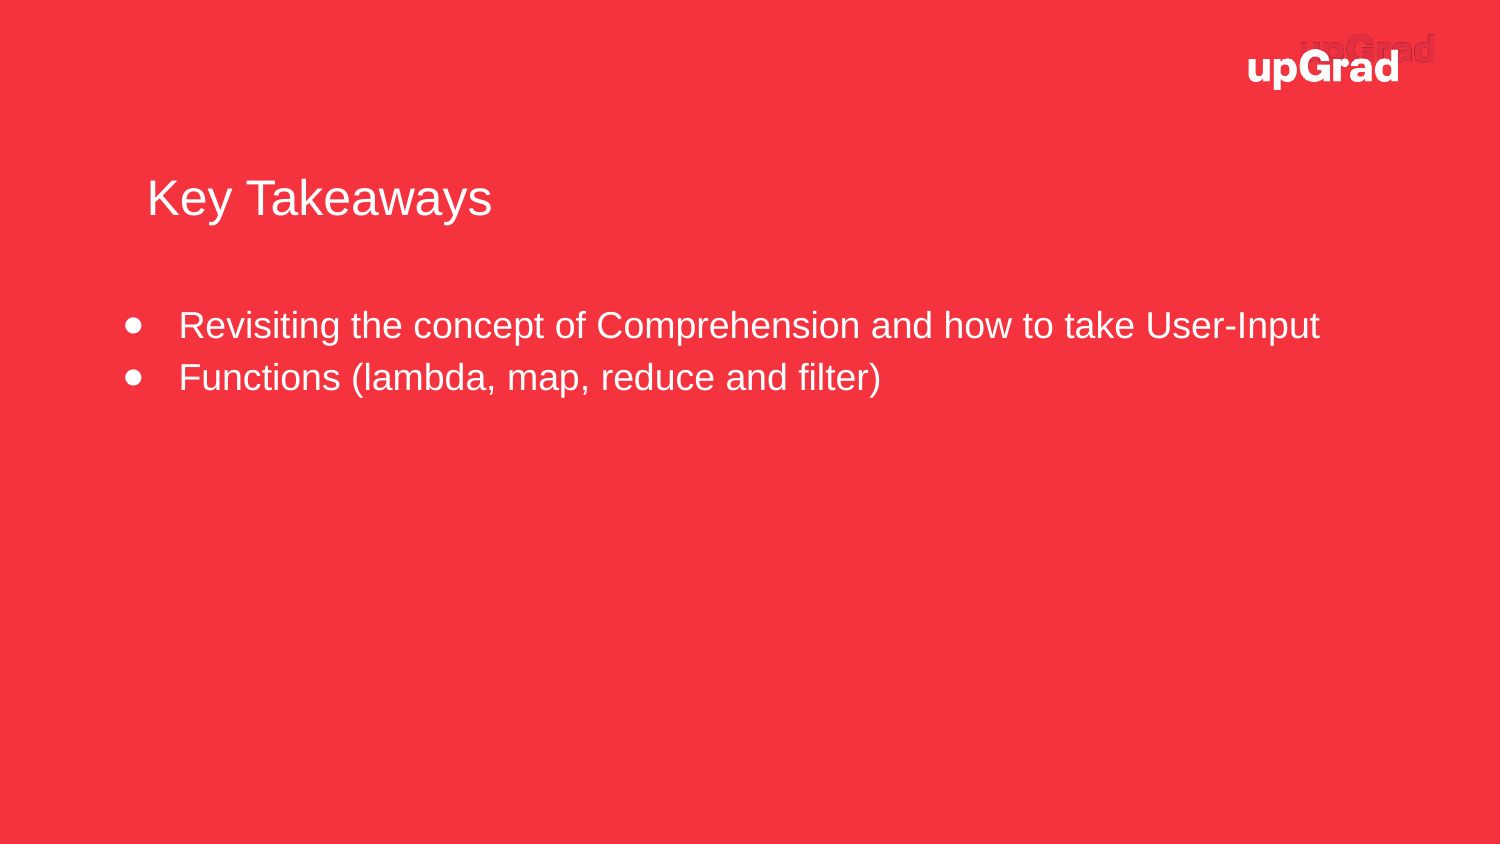

Key Takeaways
Revisiting the concept of Comprehension and how to take User-Input
Functions (lambda, map, reduce and filter)